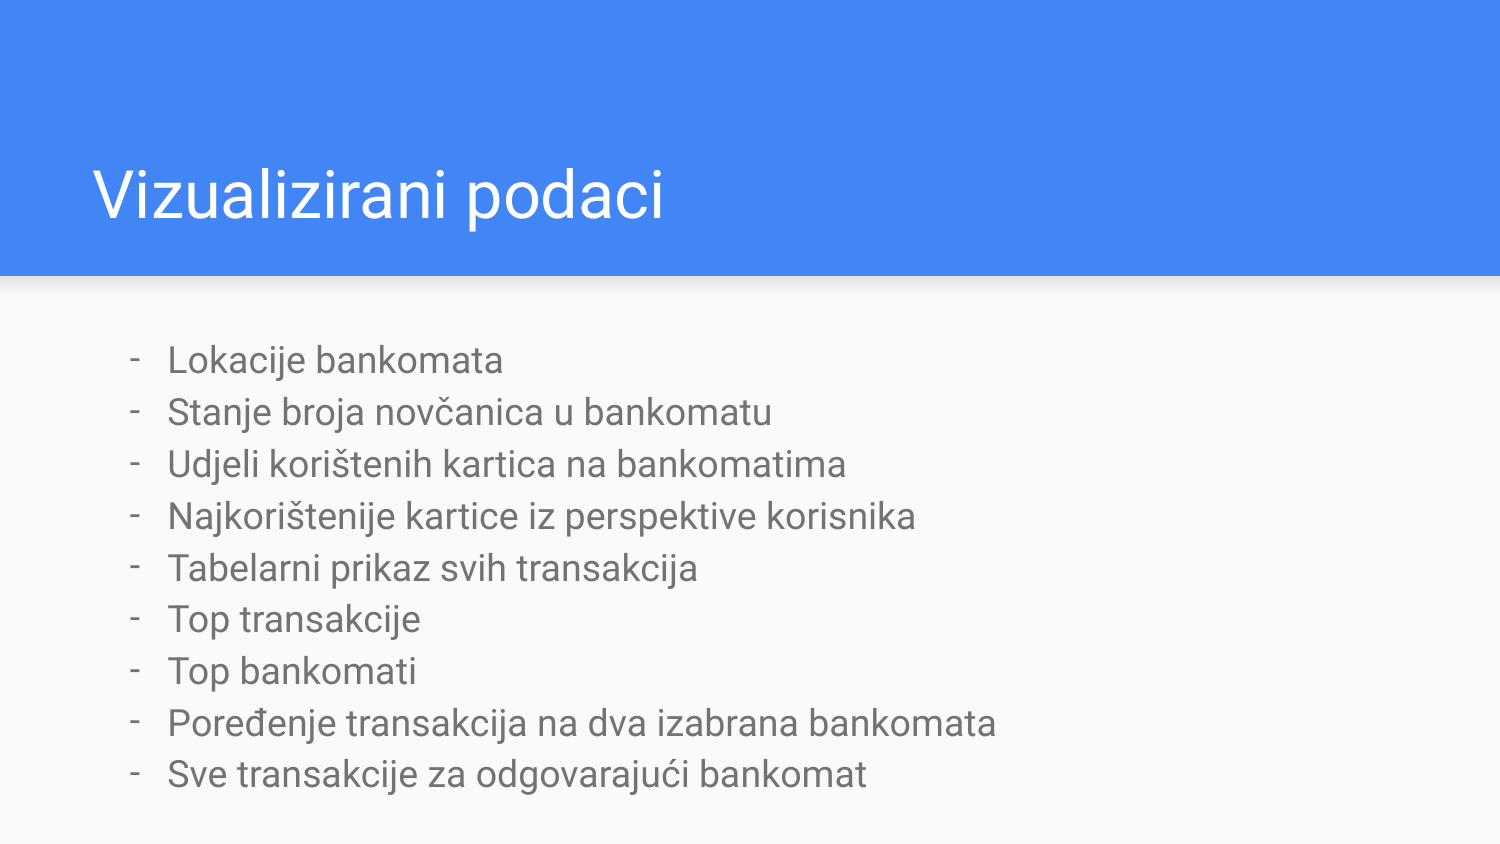

# Vizualizirani podaci
Lokacije bankomata
Stanje broja novčanica u bankomatu
Udjeli korištenih kartica na bankomatima
Najkorištenije kartice iz perspektive korisnika
Tabelarni prikaz svih transakcija
Top transakcije
Top bankomati
Poređenje transakcija na dva izabrana bankomata
Sve transakcije za odgovarajući bankomat